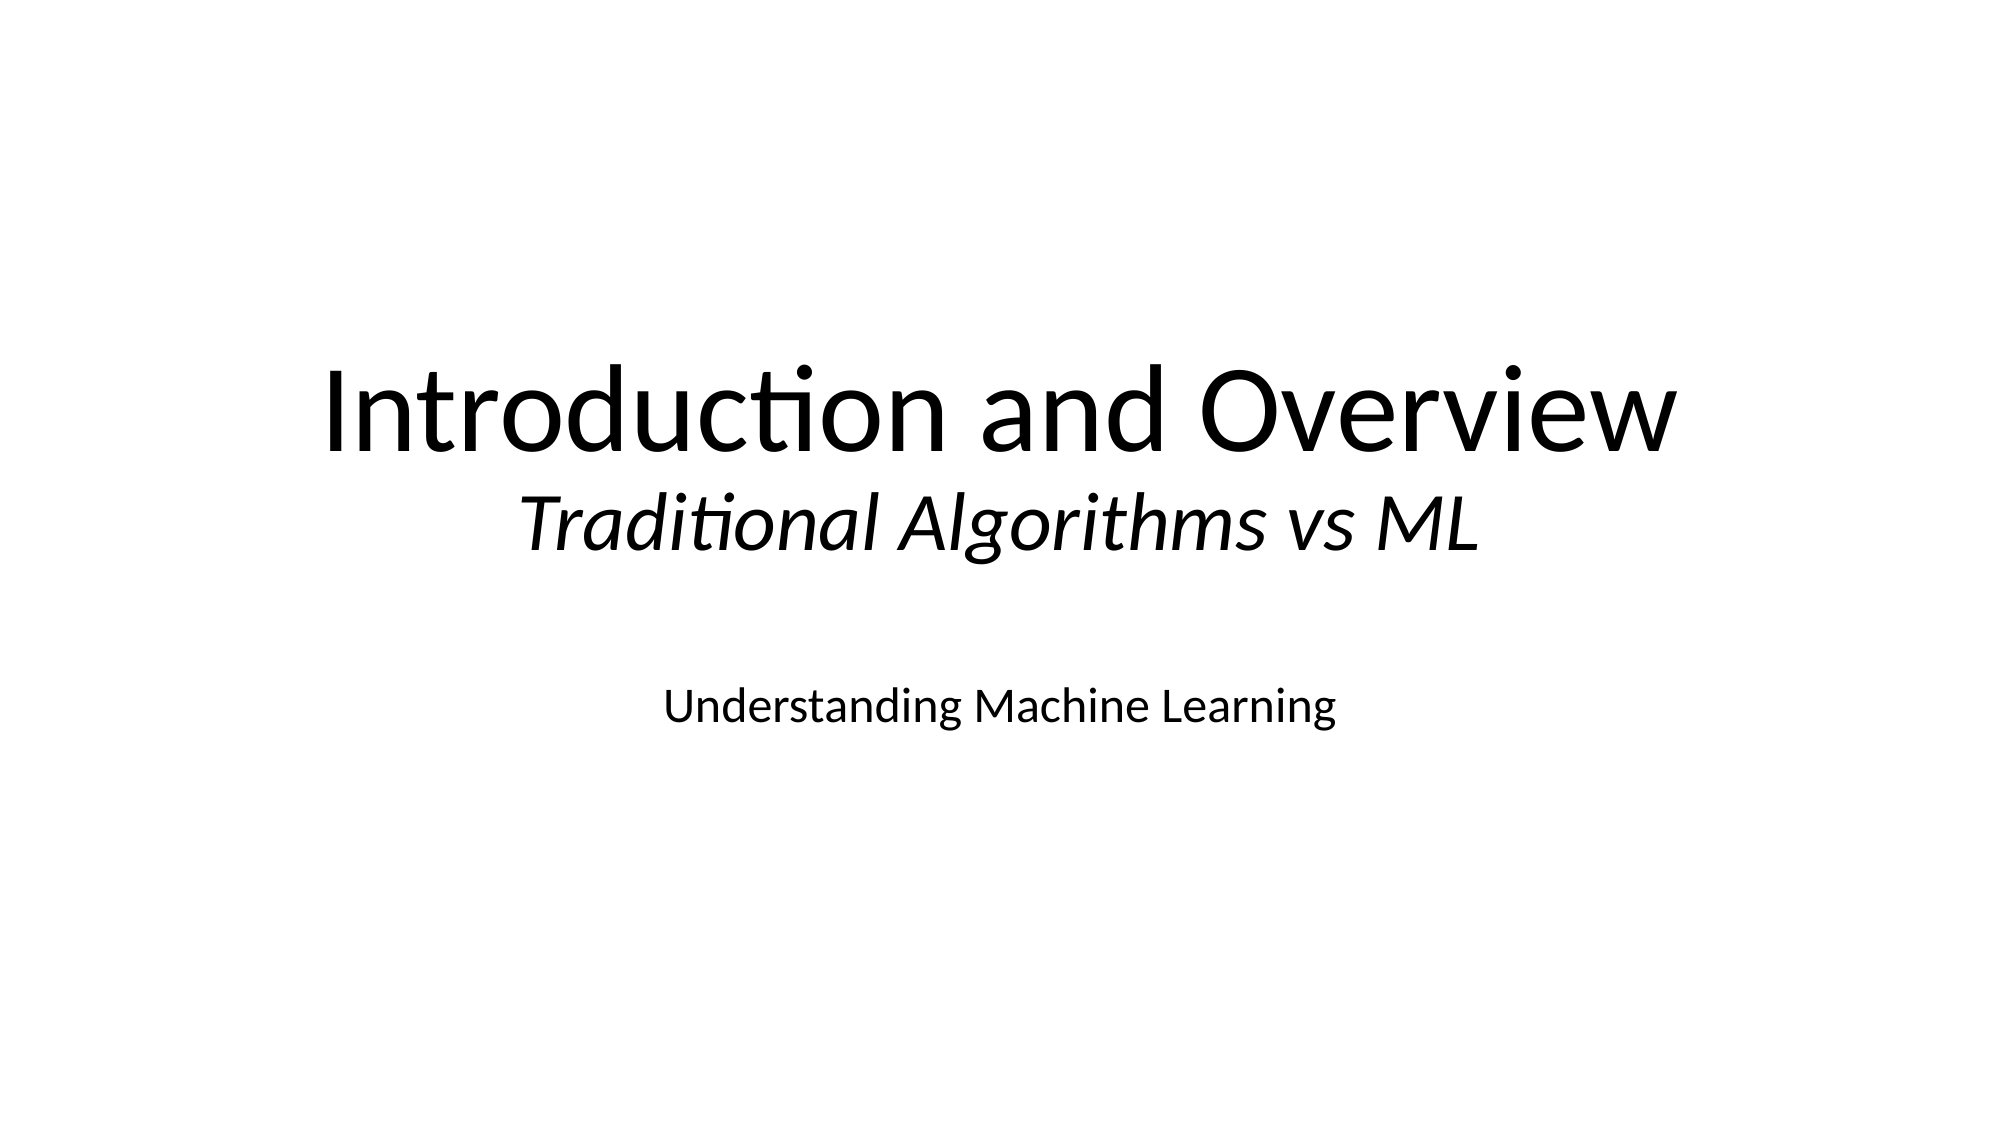

# Introduction and Overview Traditional Algorithms vs ML

Understanding Machine Learning